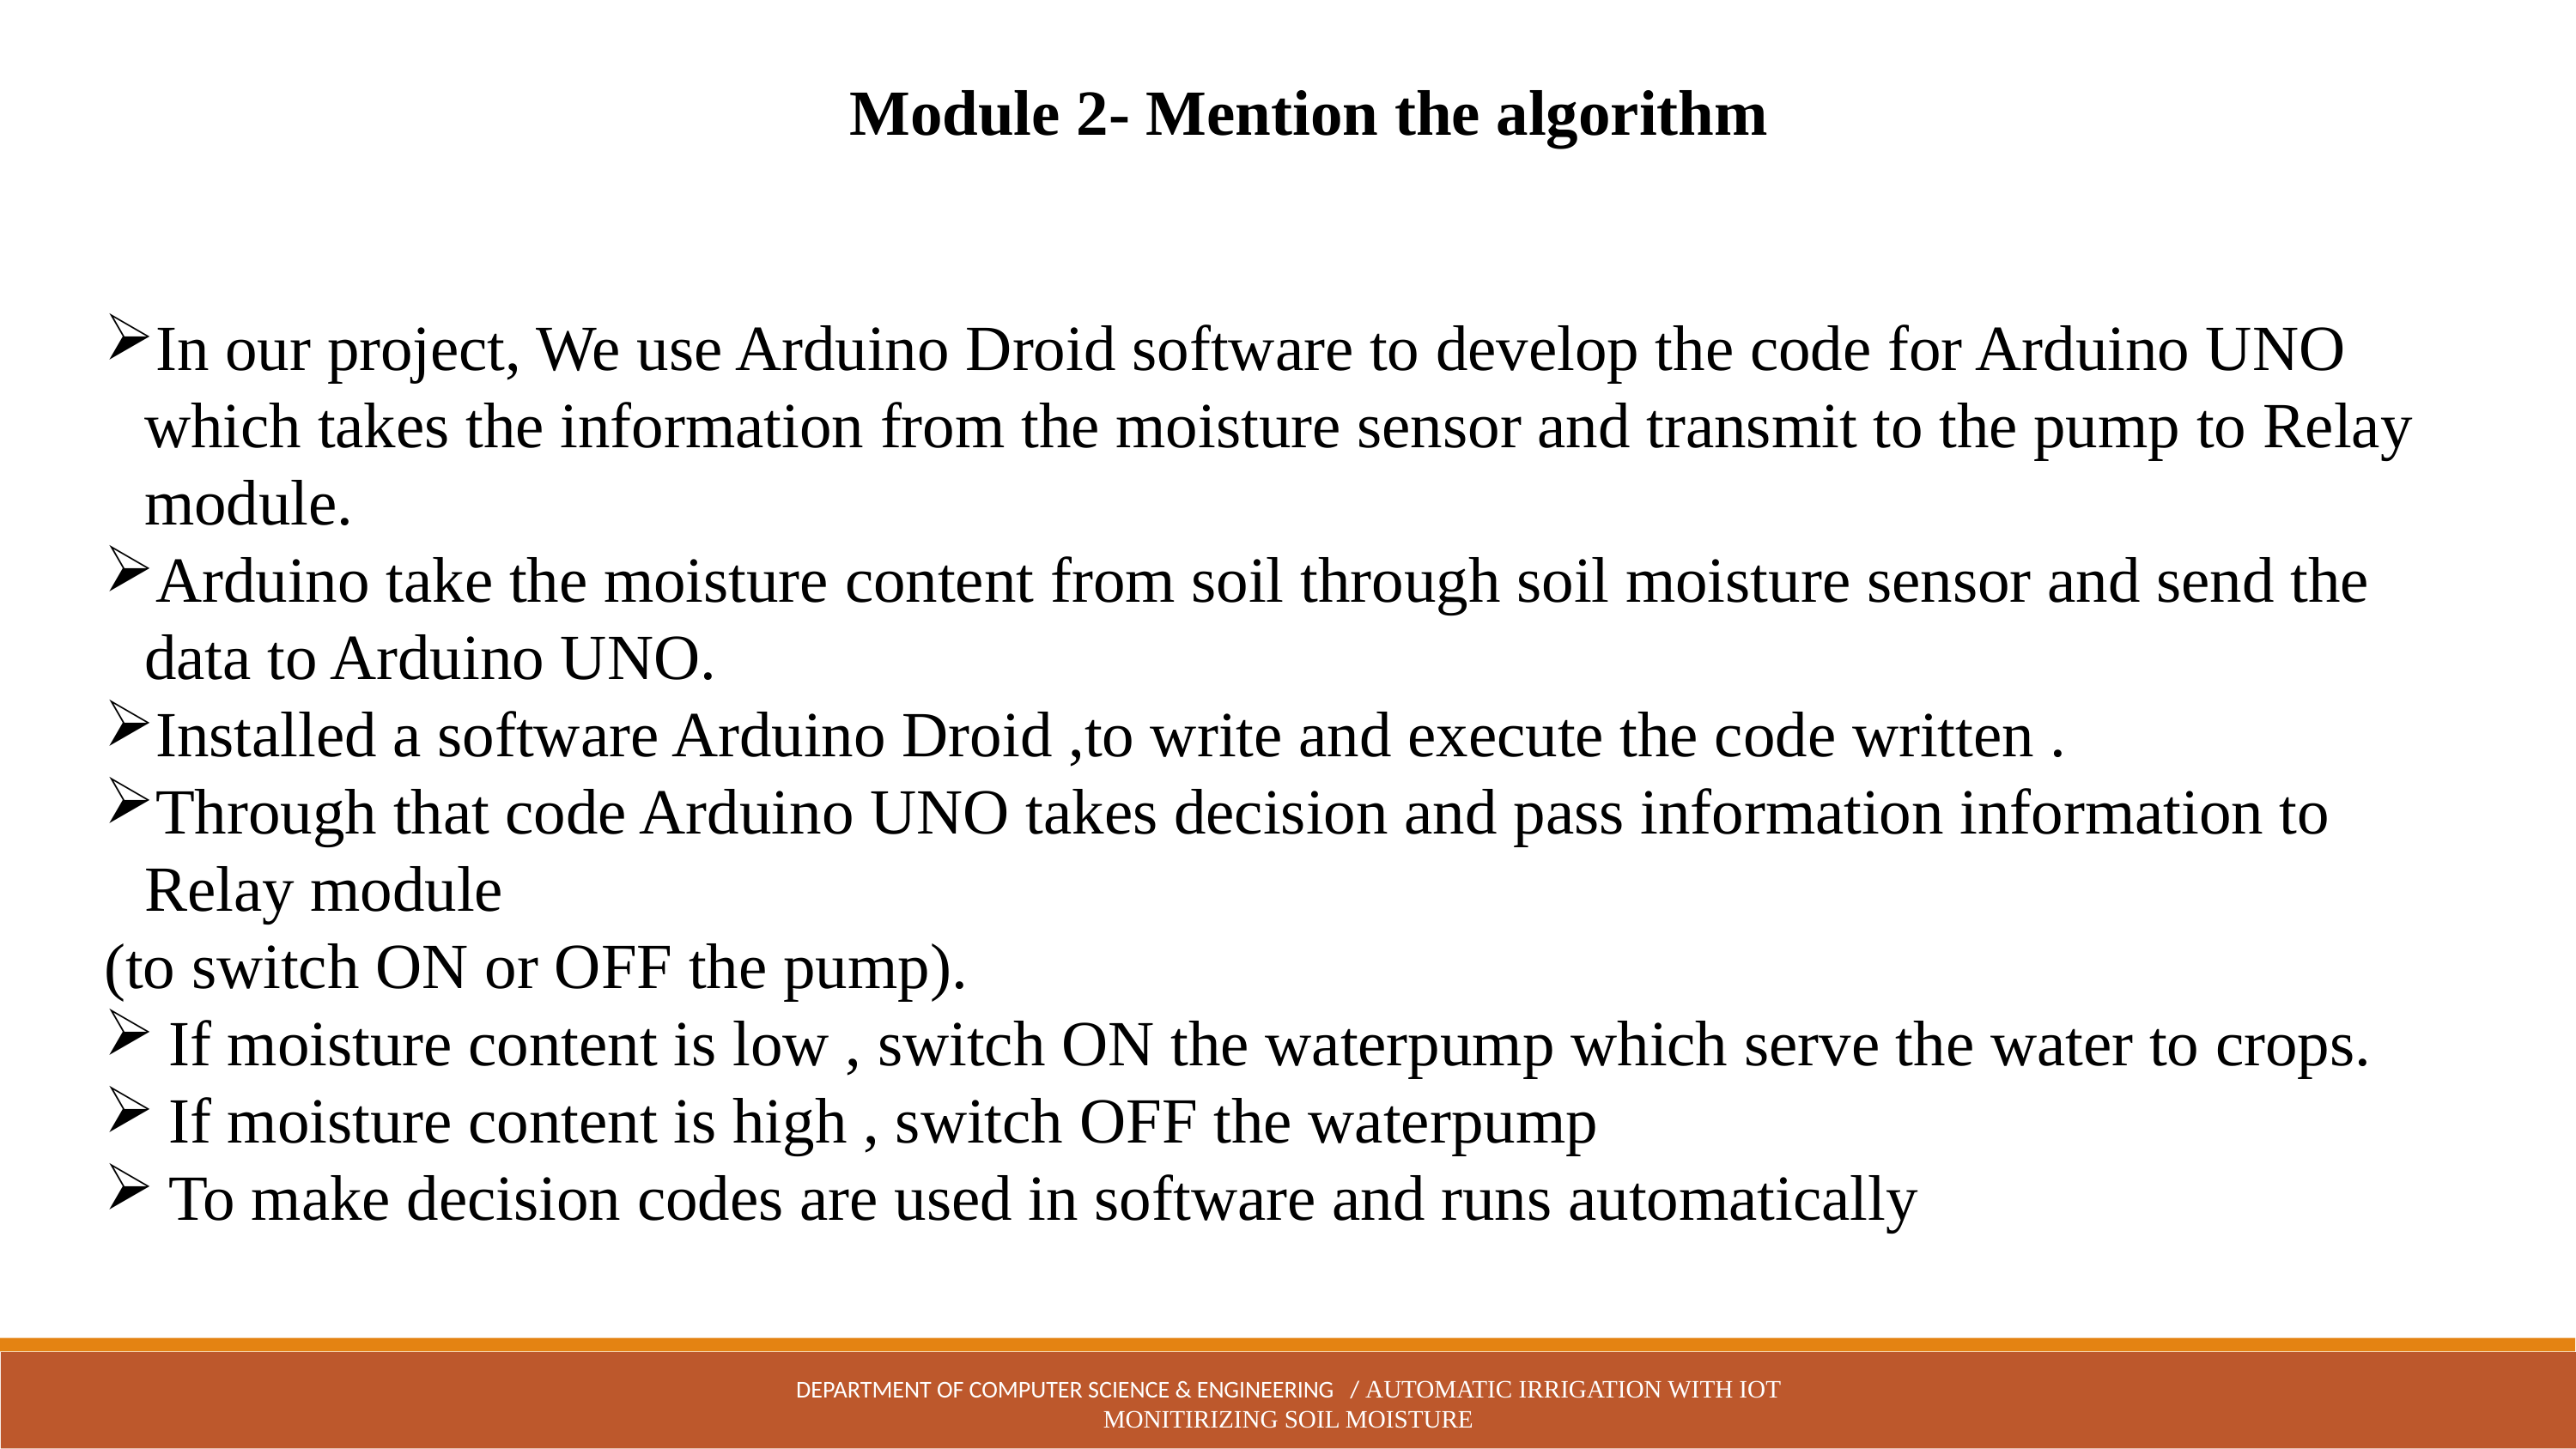

Module 2- Mention the algorithm

In our project, We use Arduino Droid software to develop the code for Arduino UNO which takes the information from the moisture sensor and transmit to the pump to Relay module.
Arduino take the moisture content from soil through soil moisture sensor and send the data to Arduino UNO.
Installed a software Arduino Droid ,to write and execute the code written .
Through that code Arduino UNO takes decision and pass information information to Relay module
(to switch ON or OFF the pump).
If moisture content is low , switch ON the waterpump which serve the water to crops.
If moisture content is high , switch OFF the waterpump
To make decision codes are used in software and runs automatically

DEPARTMENT OF COMPUTER SCIENCE & ENGINEERING   / AUTOMATIC IRRIGATION WITH IOT MONITIRIZING SOIL MOISTURE
13